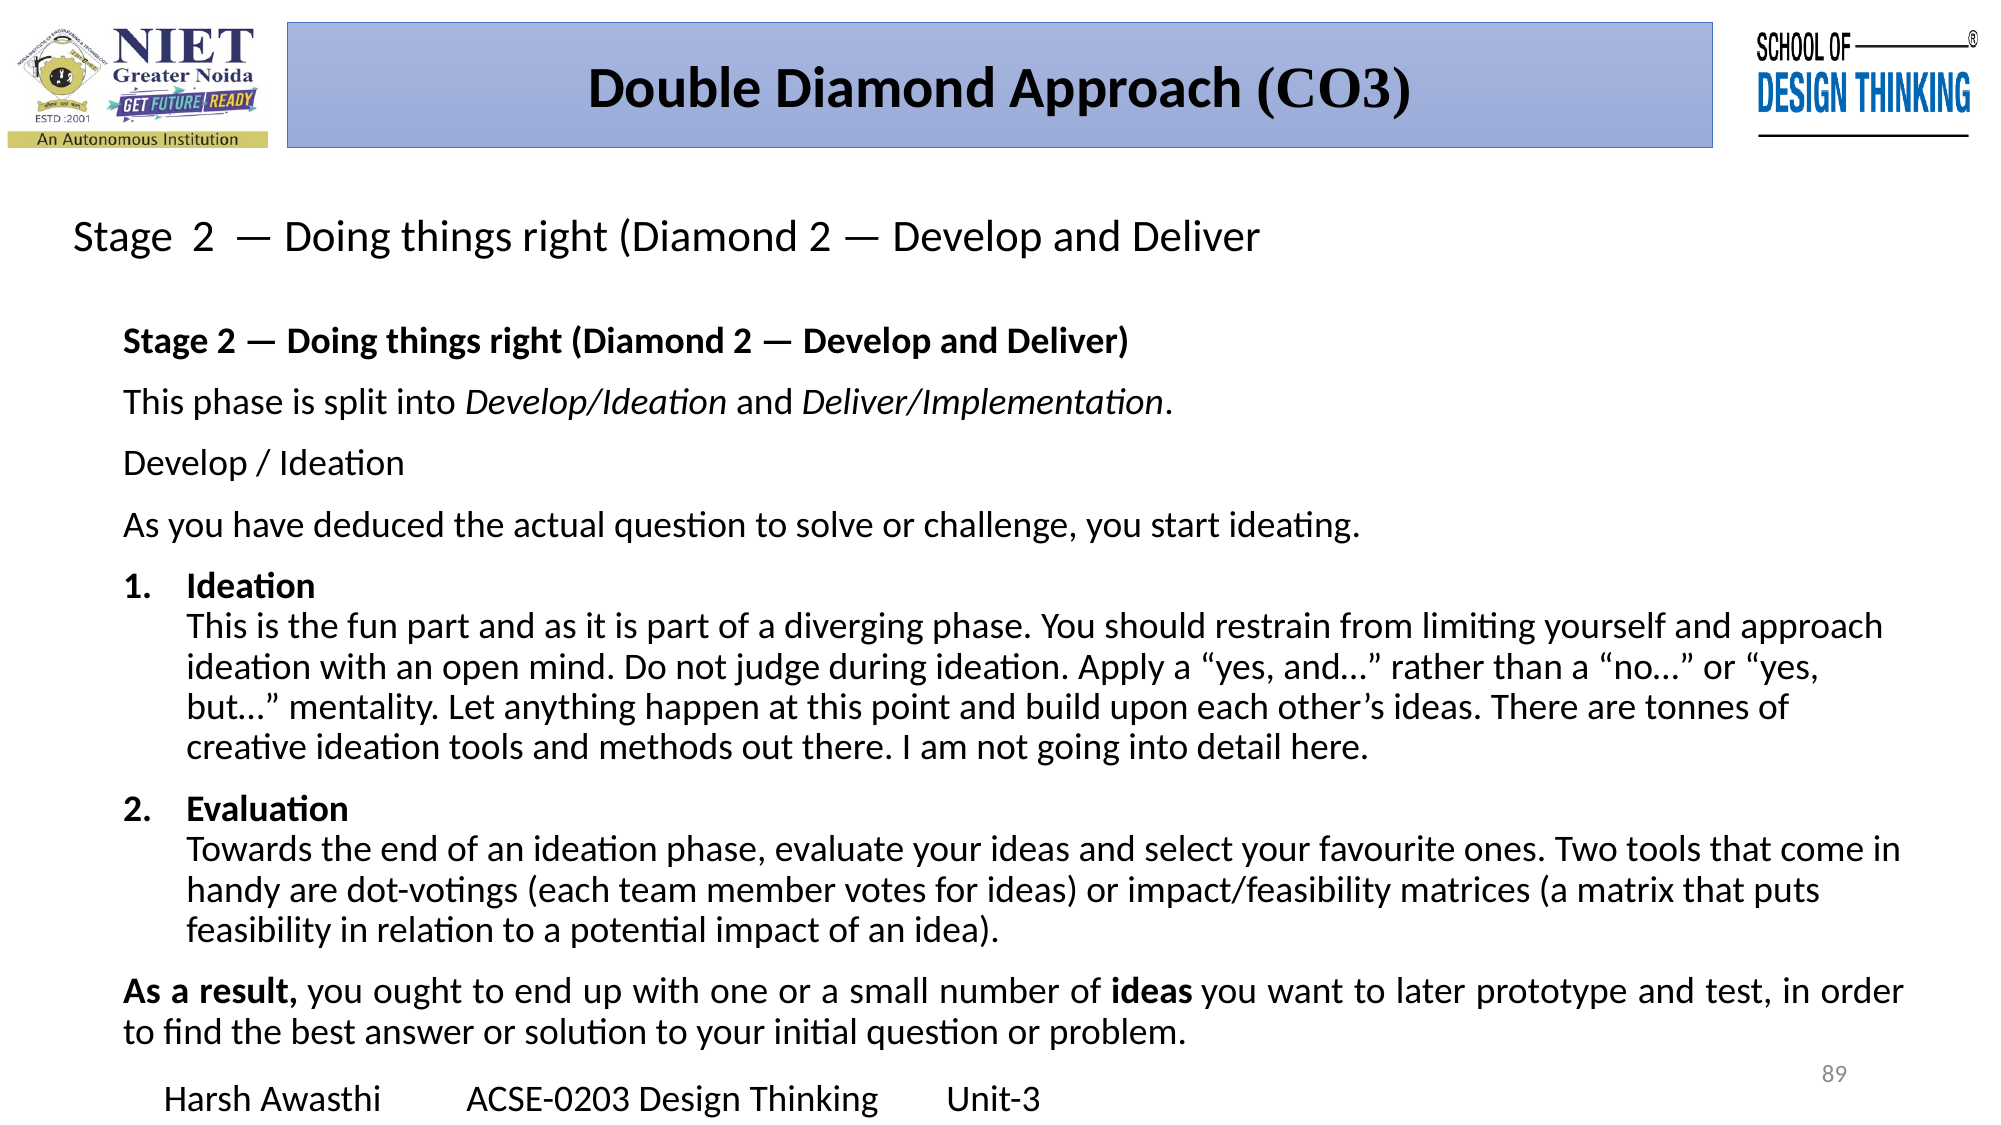

Double Diamond Approach (CO3)
# Stage 2 — Doing things right (Diamond 2 — Develop and Deliver
Stage 2 — Doing things right (Diamond 2 — Develop and Deliver)
This phase is split into Develop/Ideation and Deliver/Implementation.
Develop / Ideation
As you have deduced the actual question to solve or challenge, you start ideating.
Ideation
This is the fun part and as it is part of a diverging phase. You should restrain from limiting yourself and approach ideation with an open mind. Do not judge during ideation. Apply a “yes, and…” rather than a “no…” or “yes, but…” mentality. Let anything happen at this point and build upon each other’s ideas. There are tonnes of creative ideation tools and methods out there. I am not going into detail here.
Evaluation
Towards the end of an ideation phase, evaluate your ideas and select your favourite ones. Two tools that come in handy are dot-votings (each team member votes for ideas) or impact/feasibility matrices (a matrix that puts feasibility in relation to a potential impact of an idea).
As a result, you ought to end up with one or a small number of ideas you want to later prototype and test, in order to find the best answer or solution to your initial question or problem.

89
Harsh Awasthi          ACSE-0203 Design Thinking        Unit-3